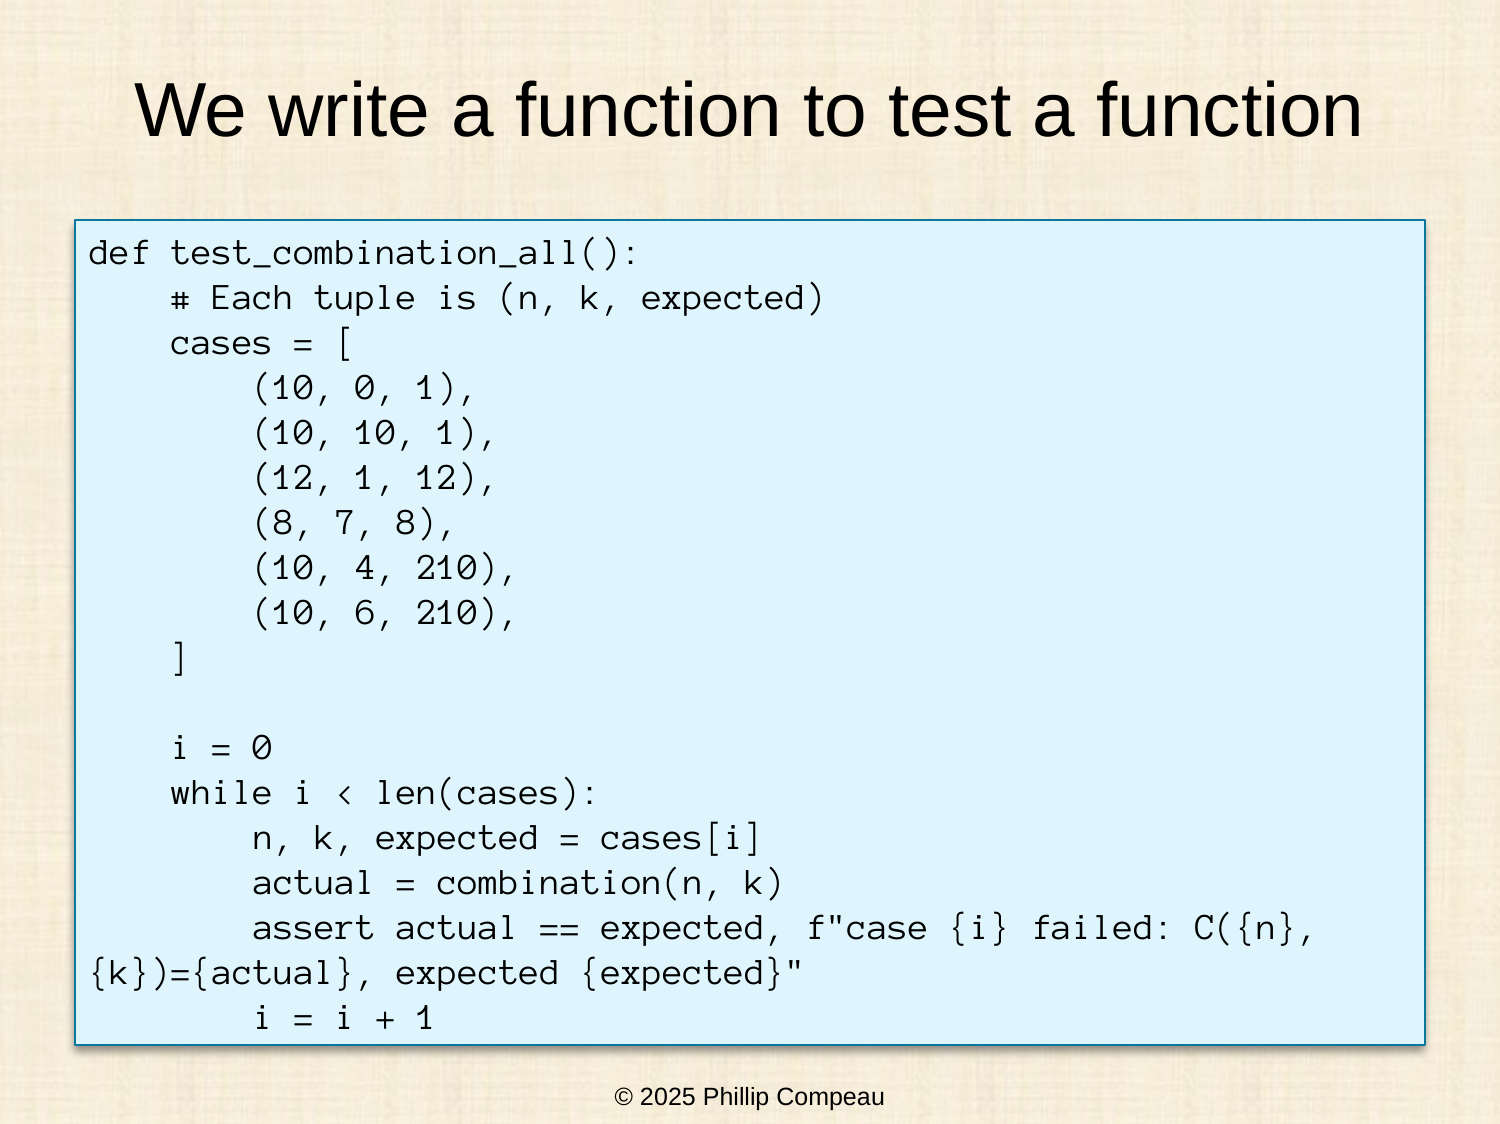

# We write a function to test a function
def test_combination_all():
    # Each tuple is (n, k, expected)
    cases = [
        (10, 0, 1),
        (10, 10, 1),
        (12, 1, 12),
        (8, 7, 8),
        (10, 4, 210),
        (10, 6, 210),
    ]

    i = 0
    while i < len(cases):
        n, k, expected = cases[i]
        actual = combination(n, k)
        assert actual == expected, f"case {i} failed: C({n},{k})={actual}, expected {expected}"
        i = i + 1
© 2025 Phillip Compeau